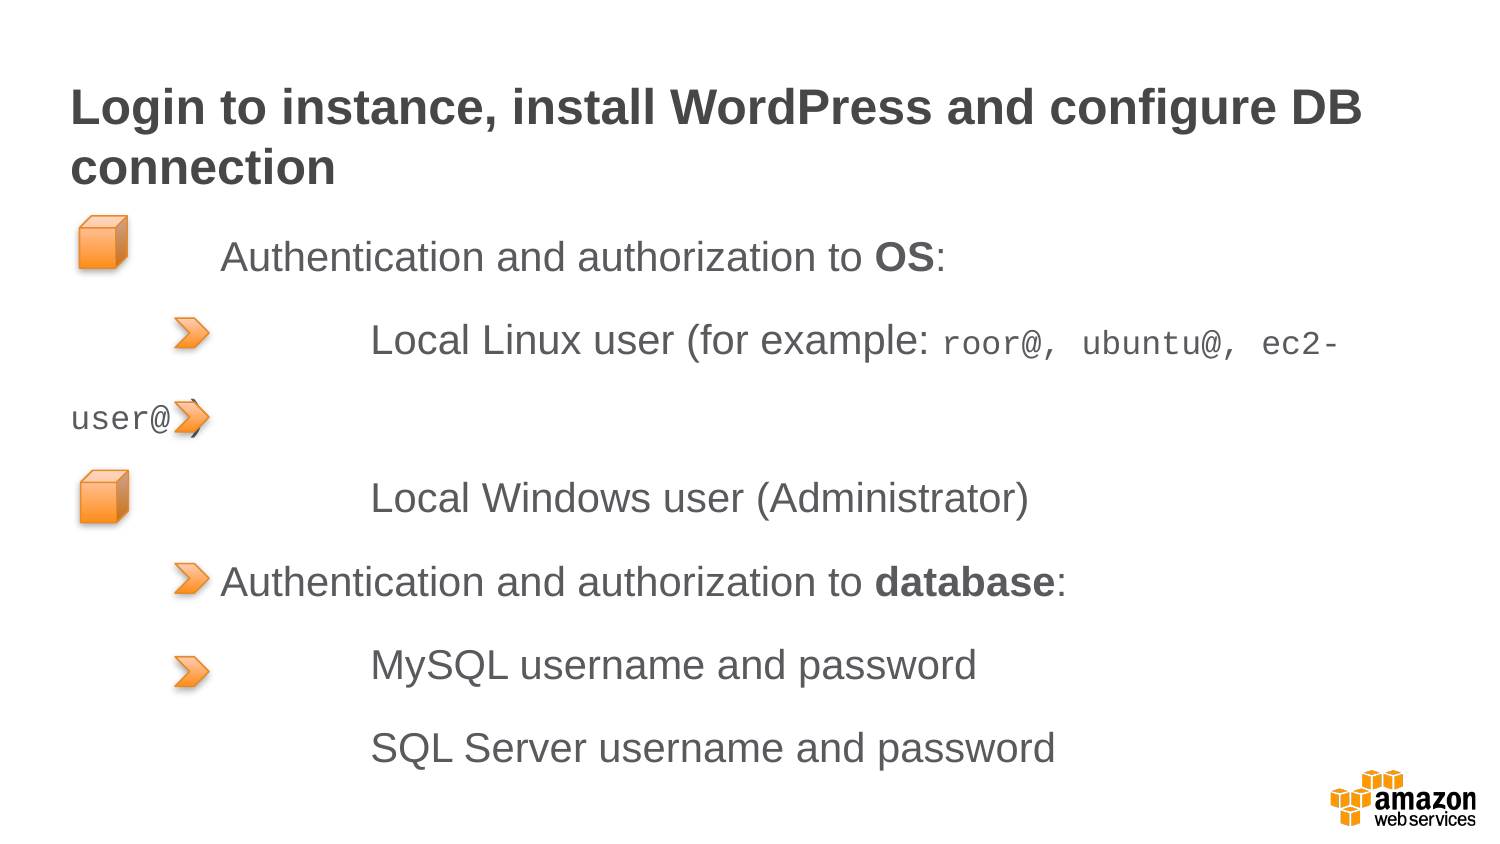

# Login to instance, install WordPress and configure DB connection
	Authentication and authorization to OS:
		Local Linux user (for example: roor@, ubuntu@, ec2-user@ )
		Local Windows user (Administrator)
	Authentication and authorization to database:
		MySQL username and password
		SQL Server username and password